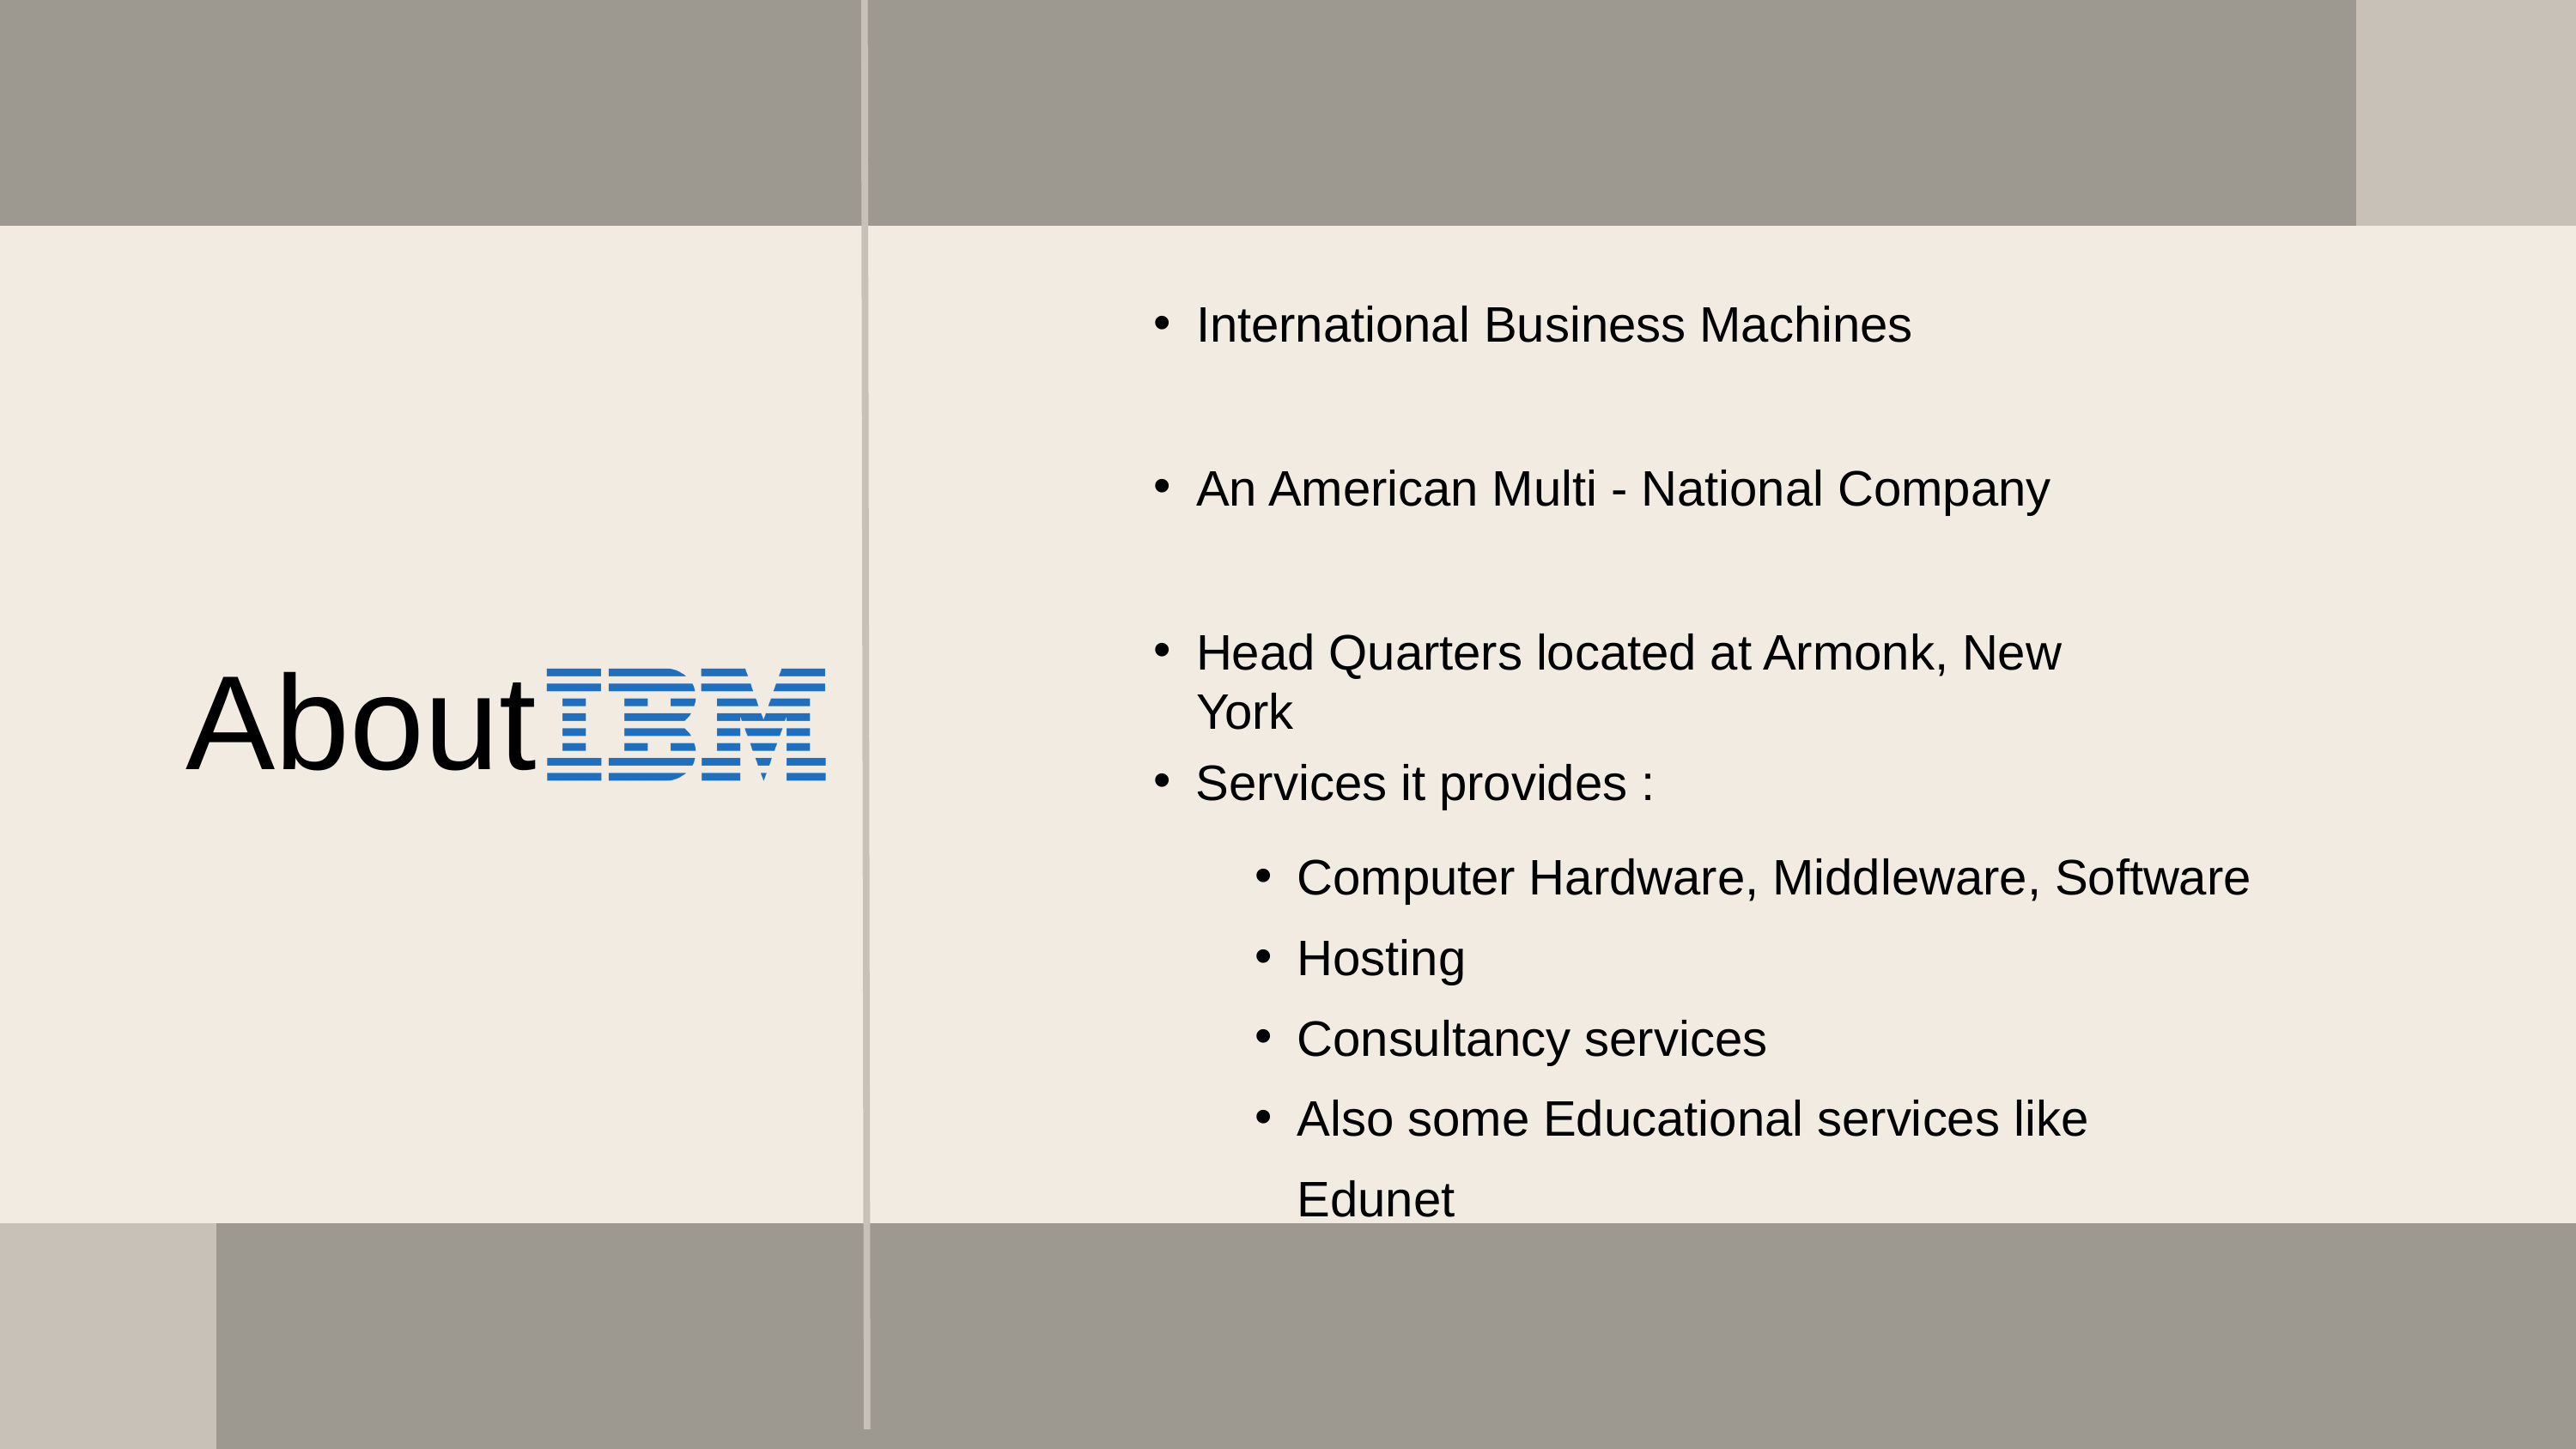

International Business Machines
An American Multi - National Company
Head Quarters located at Armonk, New York

About
Services it provides :

Computer Hardware, Middleware, Software
Hosting
Consultancy services
Also some Educational services like Edunet